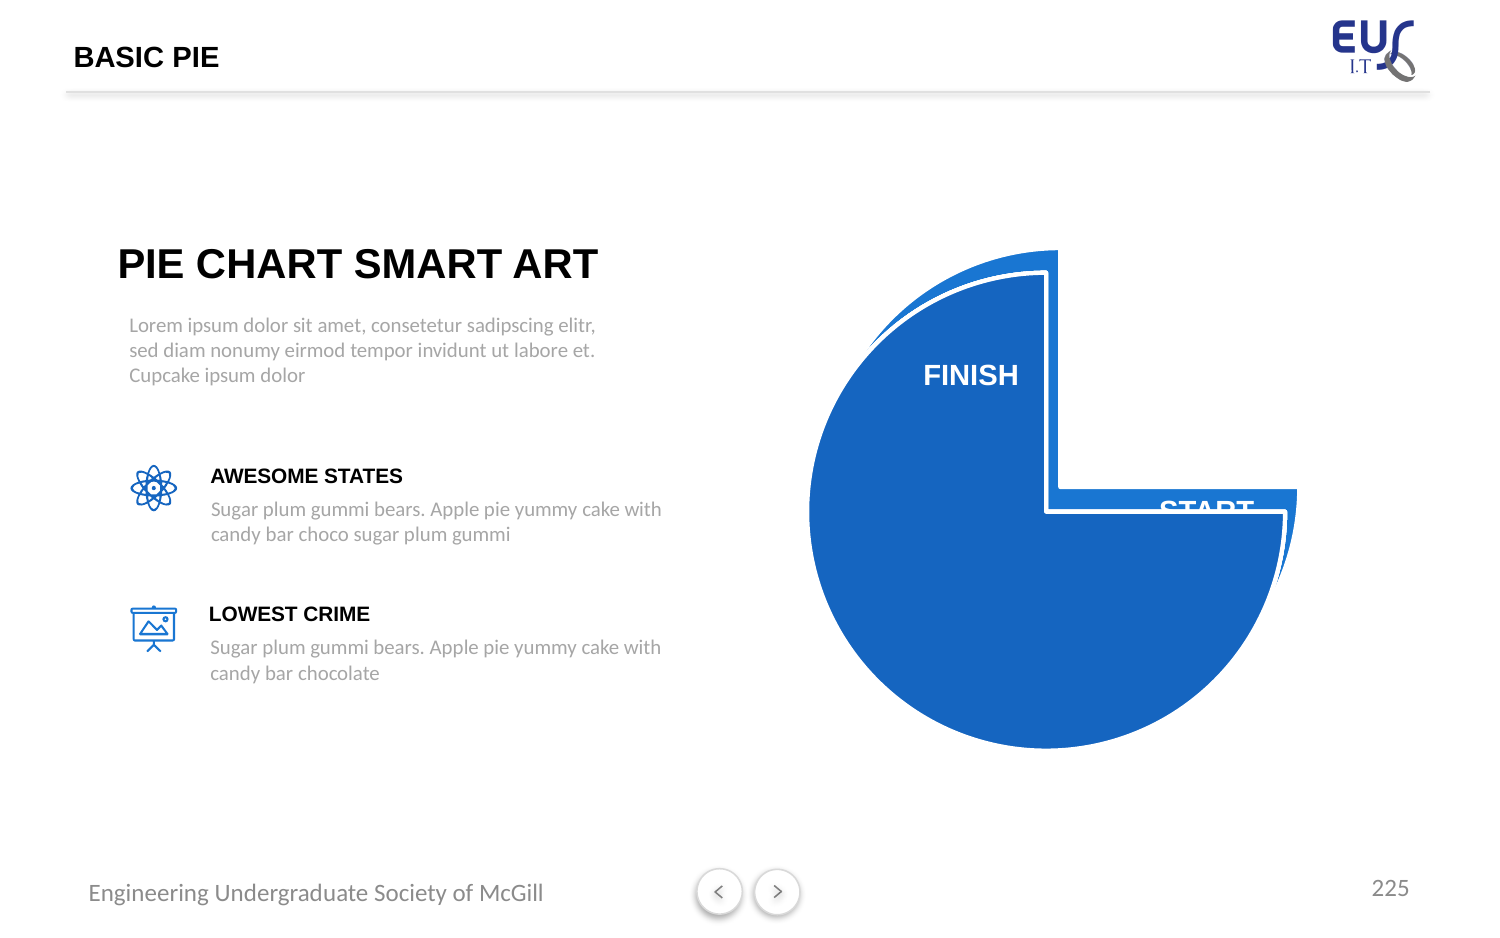

# BASIC PIE
OUT
START
INTER
MEDIAT
STEP
FINISH
PIE CHART SMART ART
Lorem ipsum dolor sit amet, consetetur sadipscing elitr, sed diam nonumy eirmod tempor invidunt ut labore et. Cupcake ipsum dolor
AWESOME STATES

Sugar plum gummi bears. Apple pie yummy cake with candy bar choco sugar plum gummi
LOWEST CRIME

Sugar plum gummi bears. Apple pie yummy cake with candy bar chocolate
225